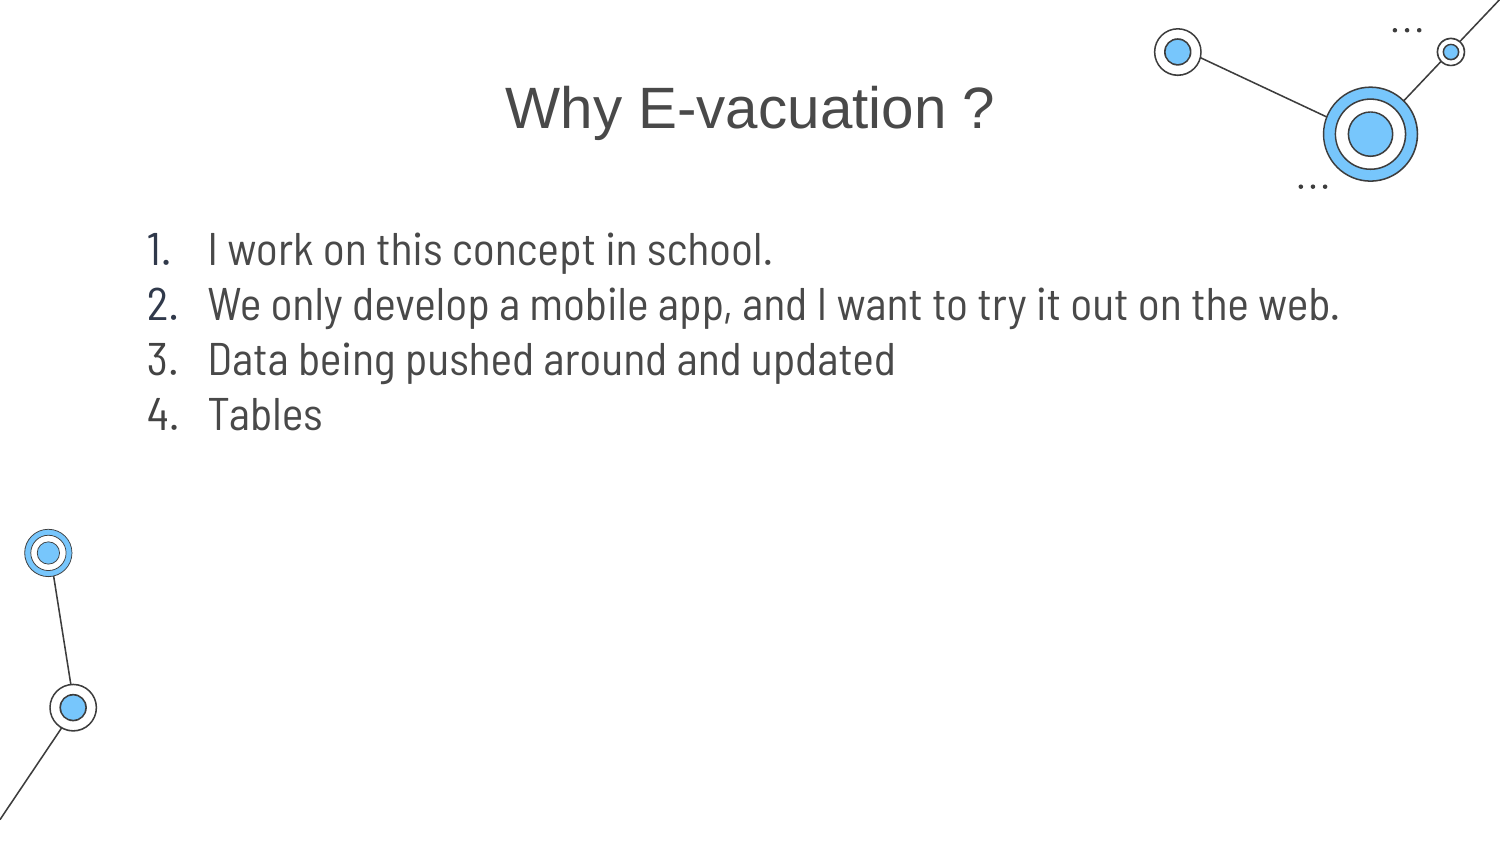

# Why E-vacuation ?

I work on this concept in school.
We only develop a mobile app, and I want to try it out on the web.
Data being pushed around and updated
Tables